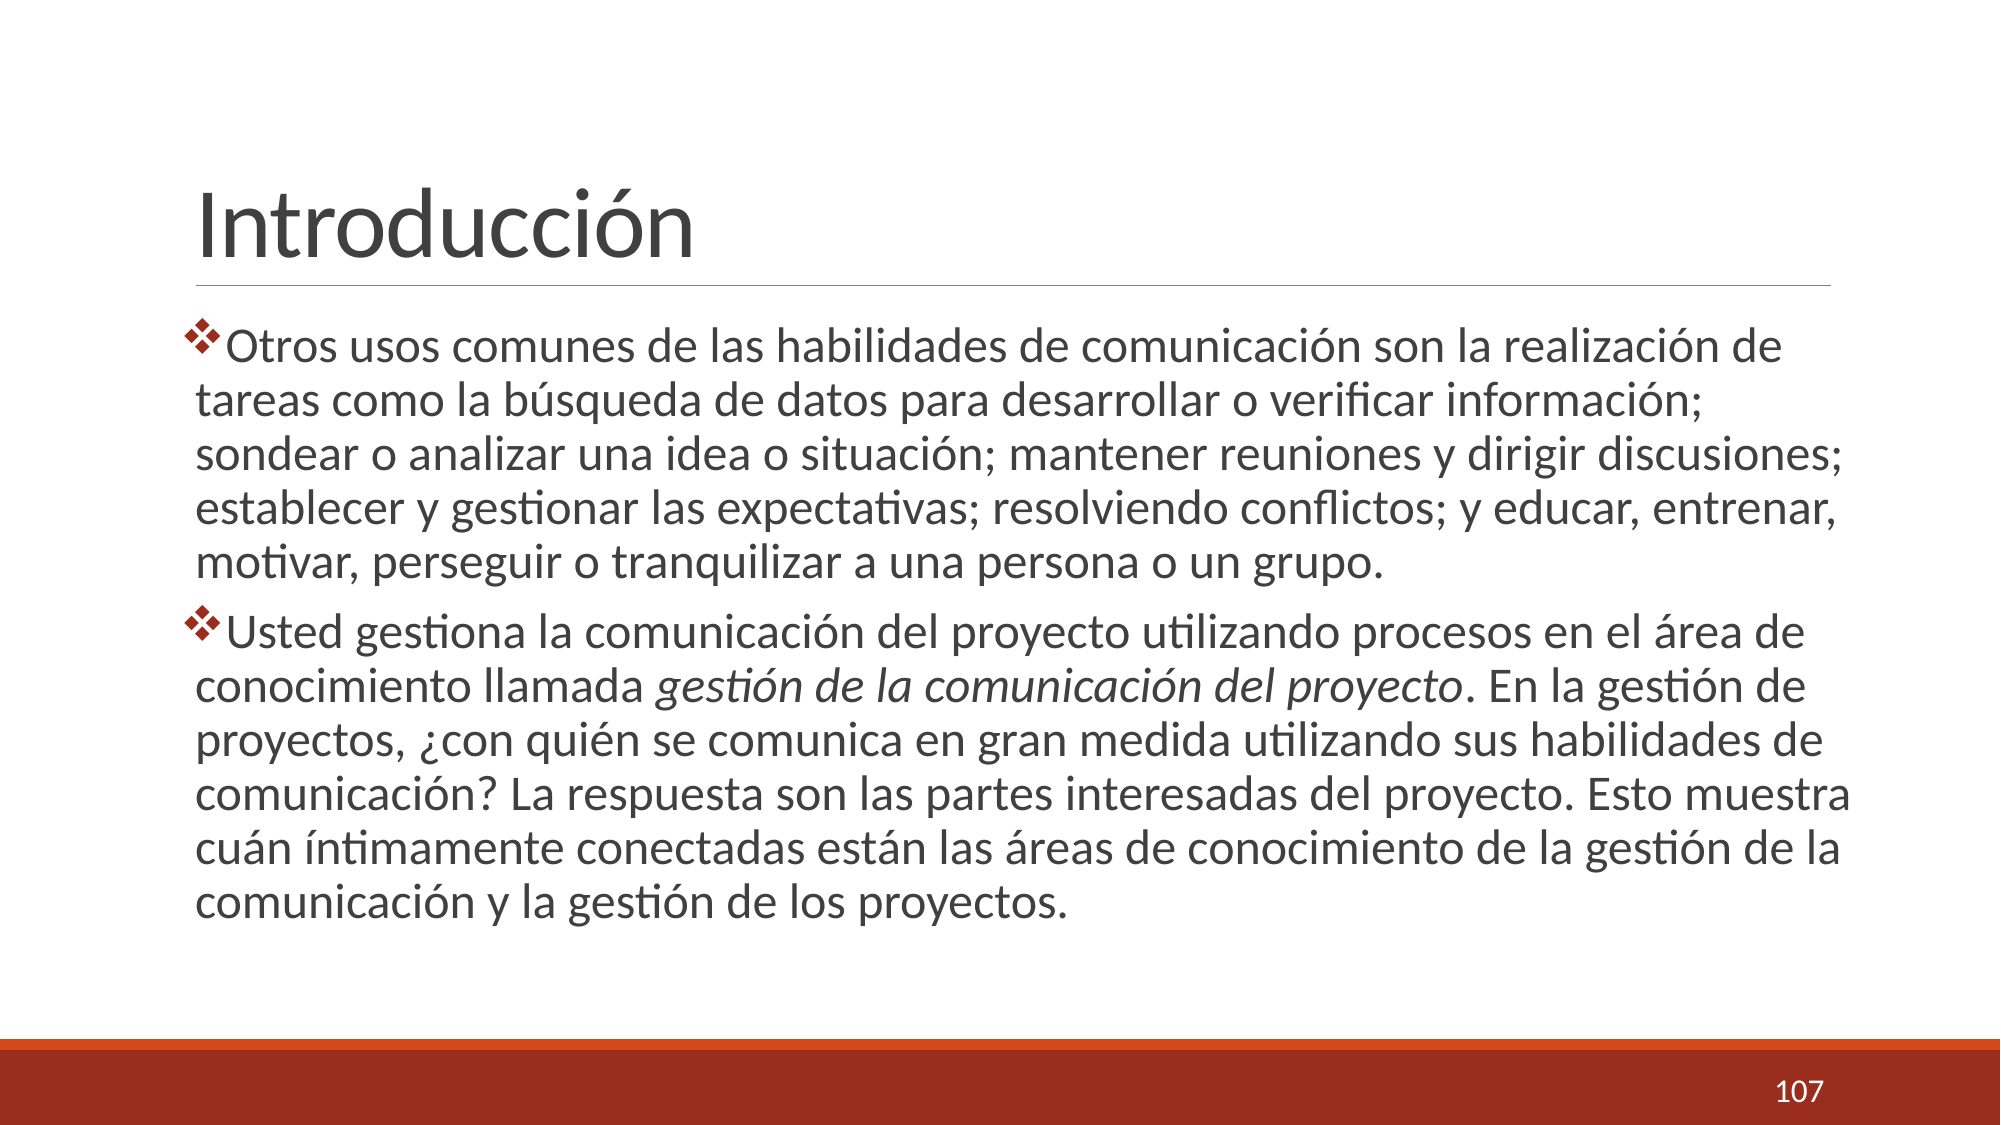

# Introducción
Otros usos comunes de las habilidades de comunicación son la realización de tareas como la búsqueda de datos para desarrollar o verificar información; sondear o analizar una idea o situación; mantener reuniones y dirigir discusiones; establecer y gestionar las expectativas; resolviendo conflictos; y educar, entrenar, motivar, perseguir o tranquilizar a una persona o un grupo.
Usted gestiona la comunicación del proyecto utilizando procesos en el área de conocimiento llamada gestión de la comunicación del proyecto. En la gestión de proyectos, ¿con quién se comunica en gran medida utilizando sus habilidades de comunicación? La respuesta son las partes interesadas del proyecto. Esto muestra cuán íntimamente conectadas están las áreas de conocimiento de la gestión de la comunicación y la gestión de los proyectos.
107